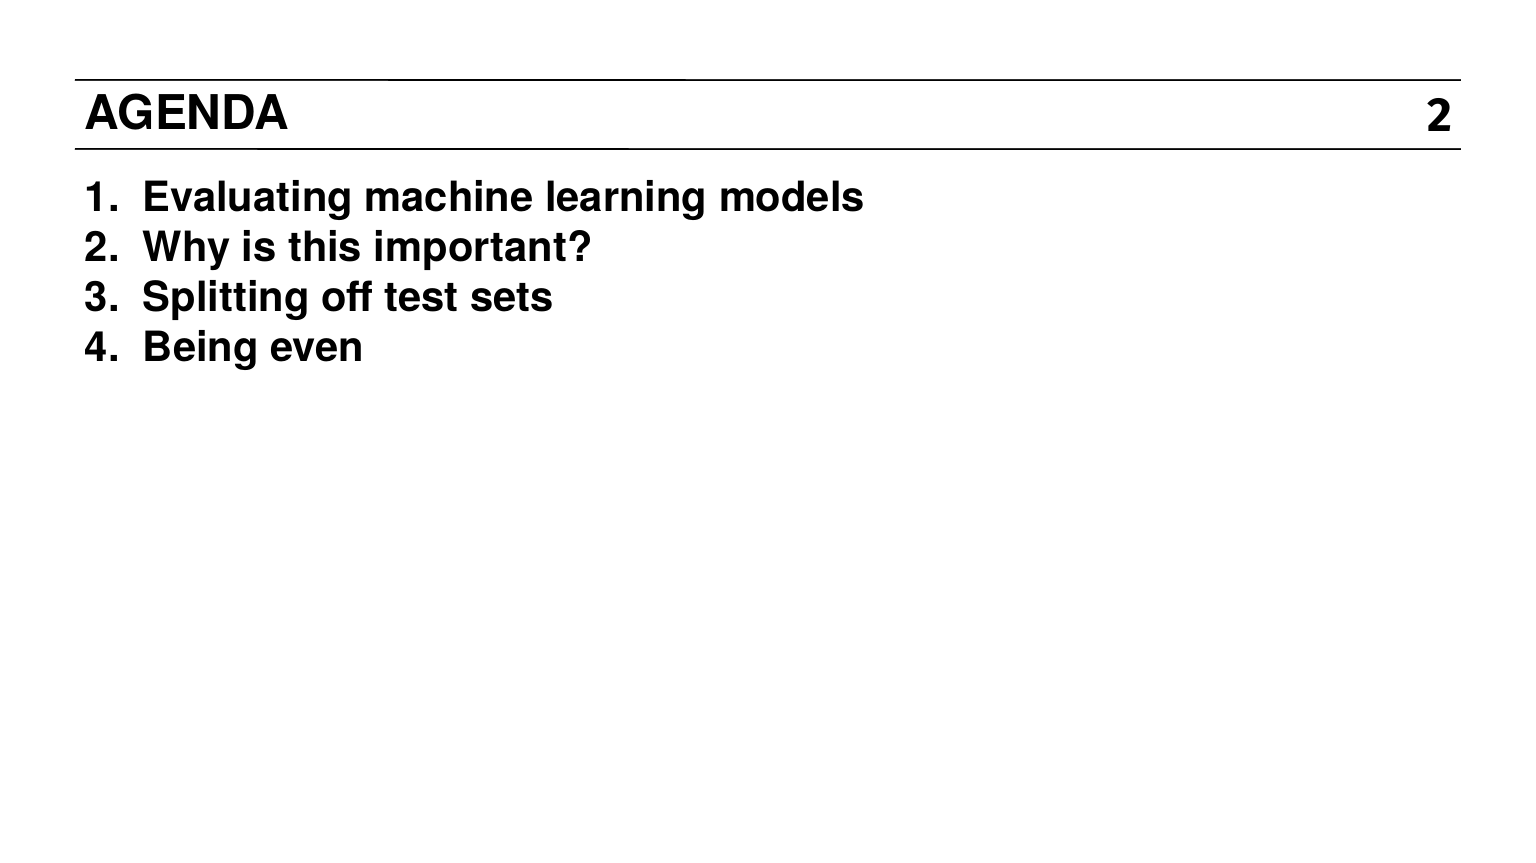

# AGENDA
2

Evaluating machine learning models
Why is this important?
Splitting off test sets
Being even